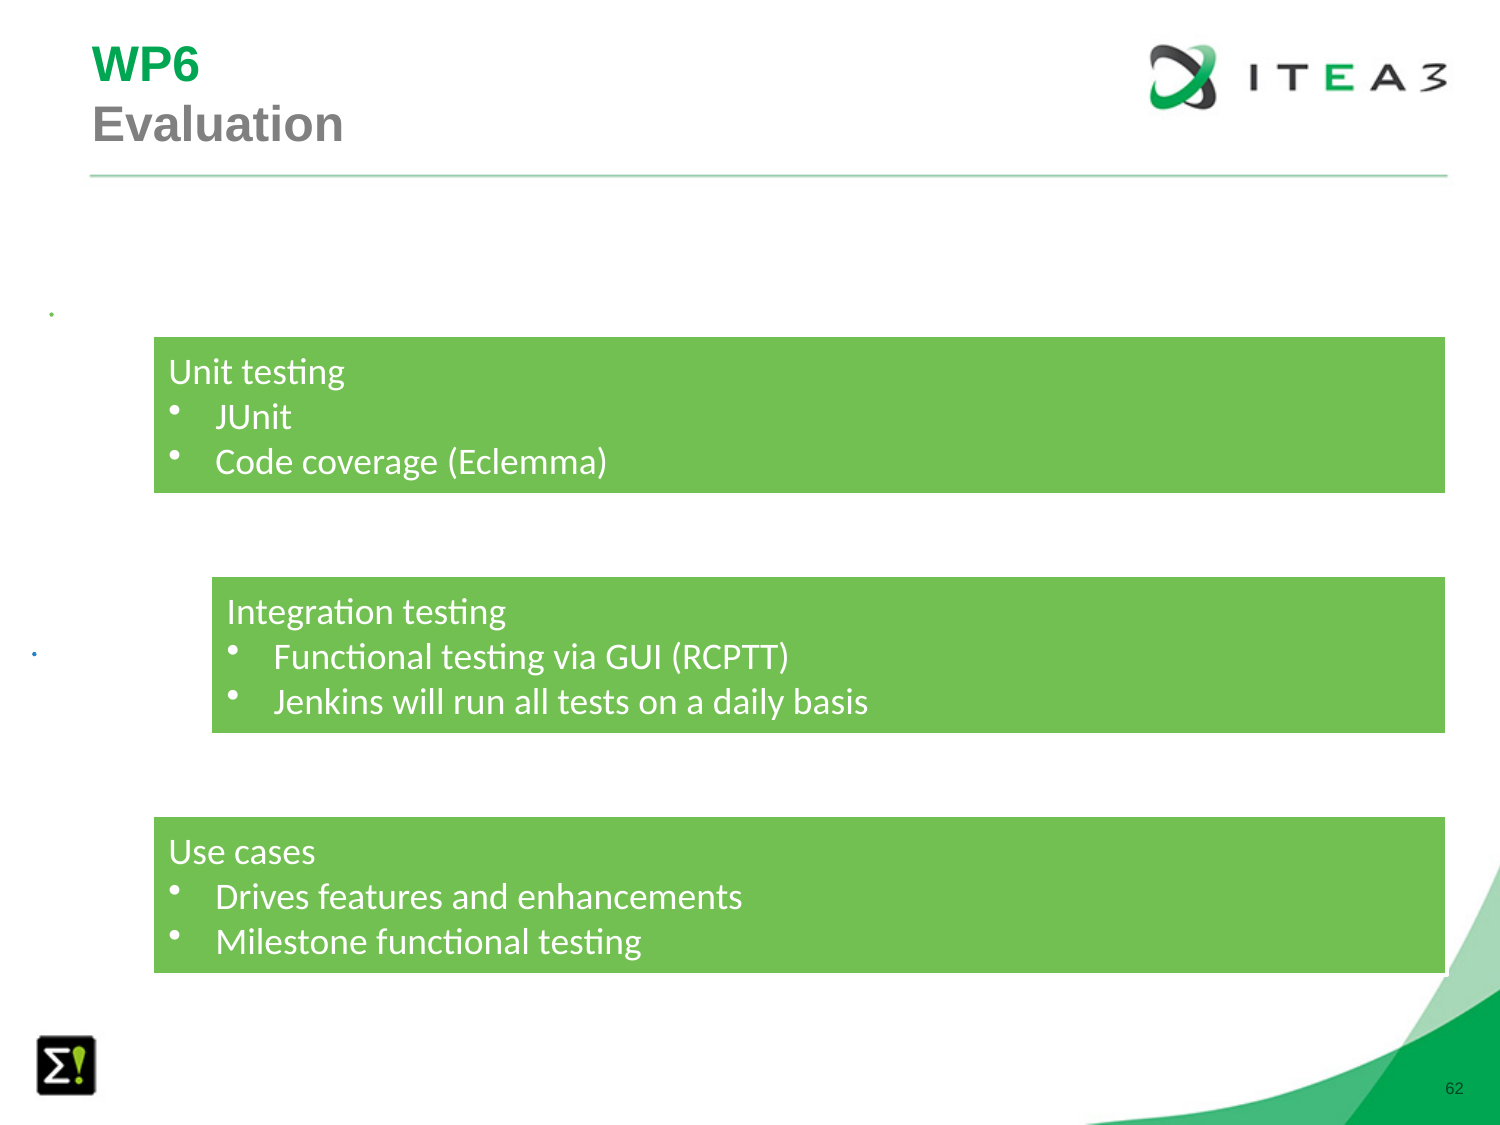

# WP6 Evaluation
Unit testing
JUnit
Code coverage (Eclemma)
Integration testing
Use cases
Jenkins will run all tests on a daily basis
Functional testing via GUI (RCPTT)
Milestone functional testing
Drives features and enhancements